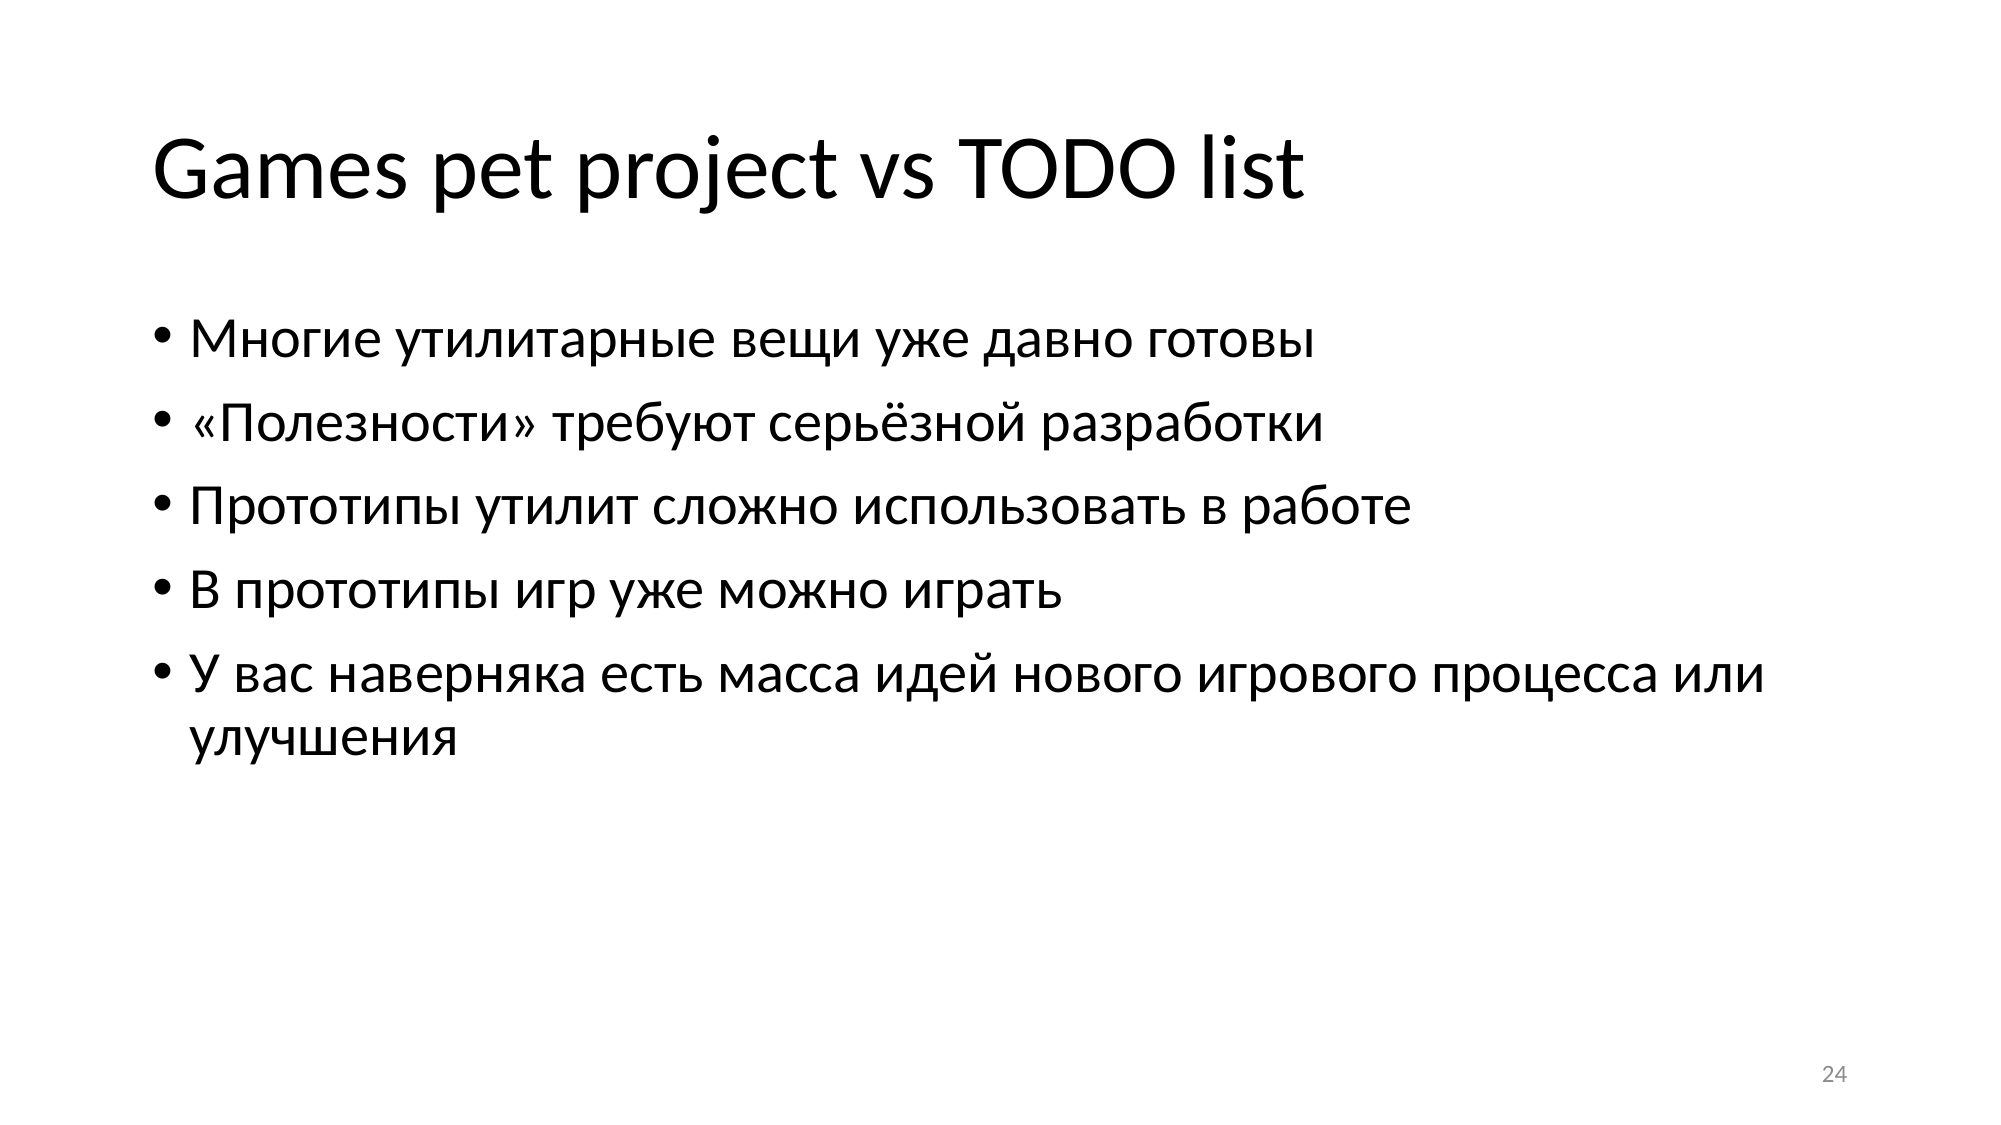

# Games pet project vs TODO list
Многие утилитарные вещи уже давно готовы
«Полезности» требуют серьёзной разработки
Прототипы утилит сложно использовать в работе
В прототипы игр уже можно играть
У вас наверняка есть масса идей нового игрового процесса или улучшения
24